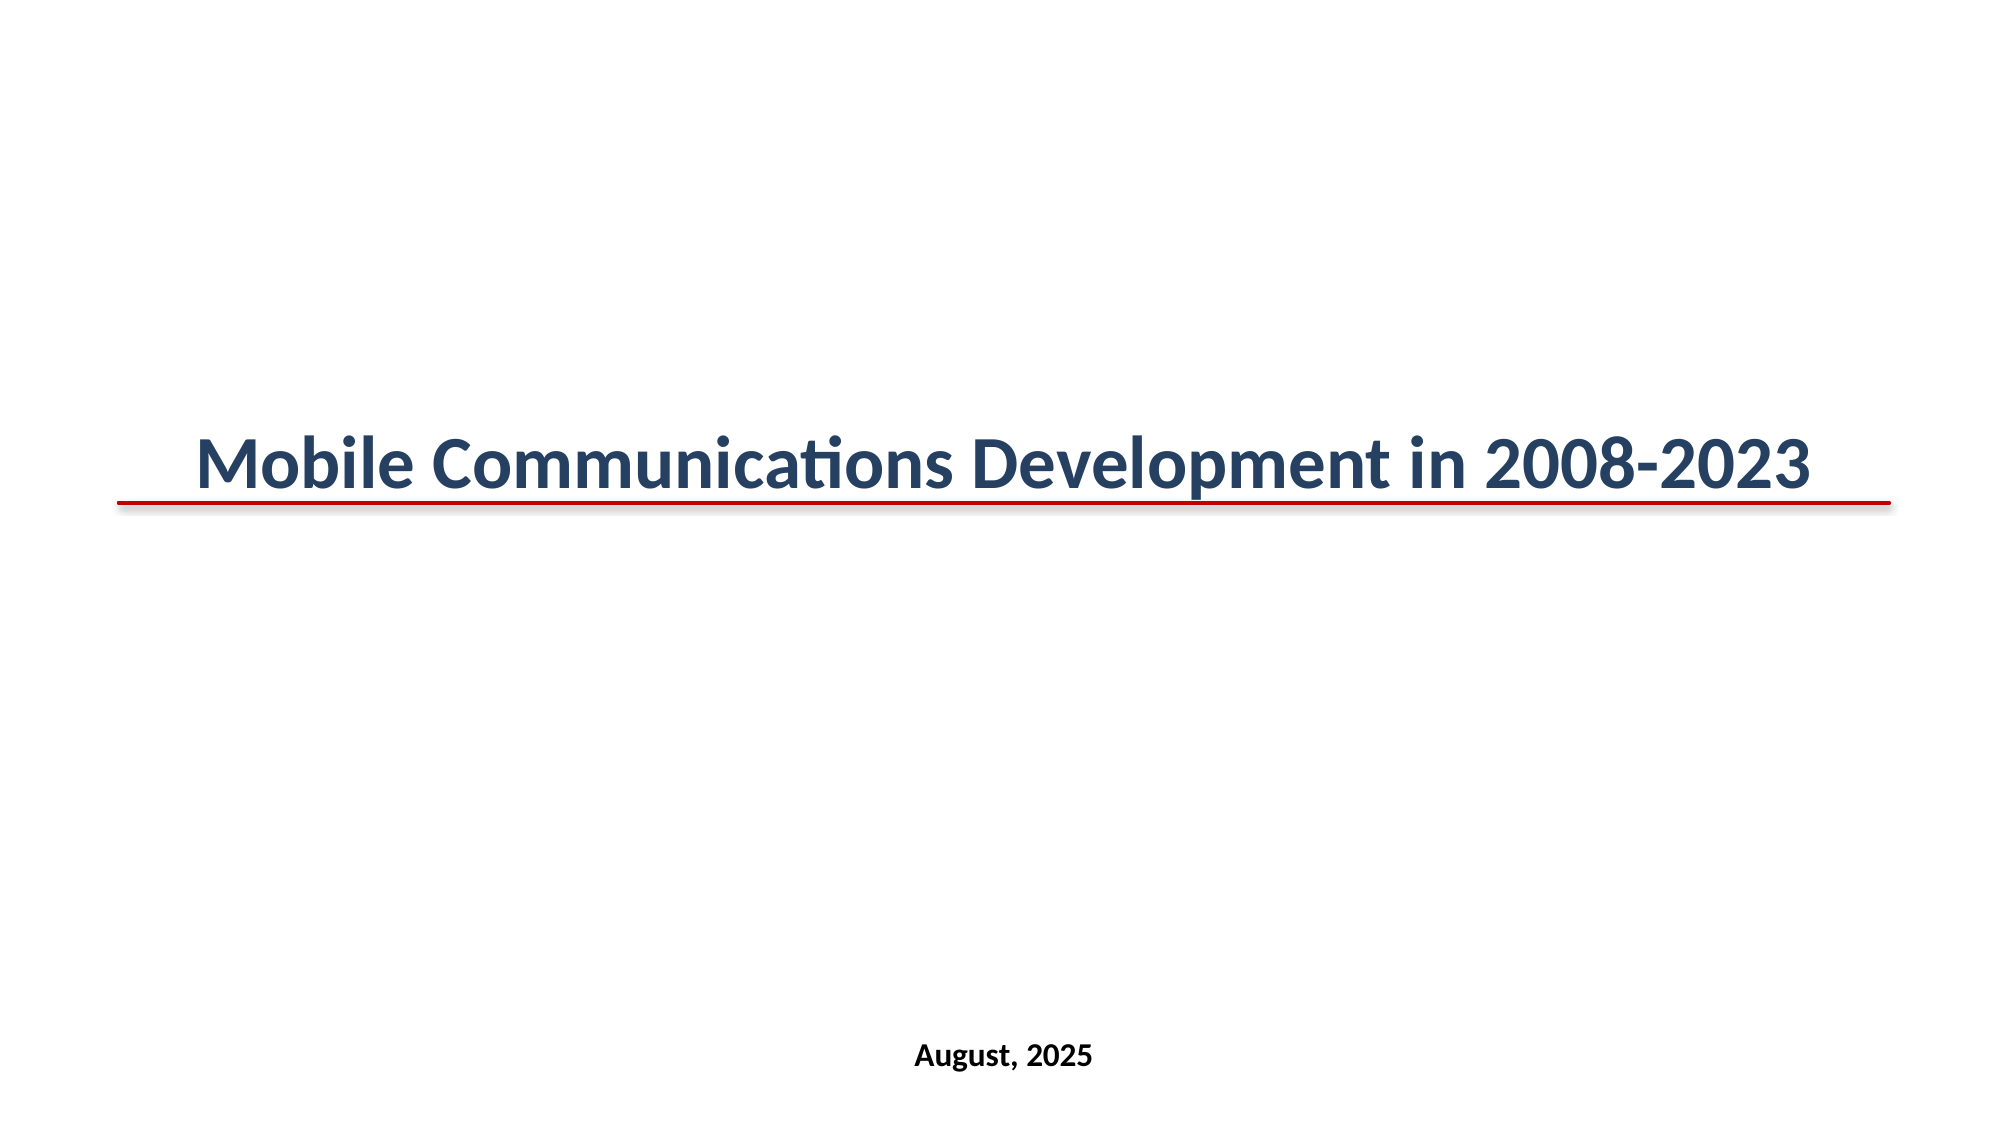

Mobile Communications Development in 2008-2023

August, 2025